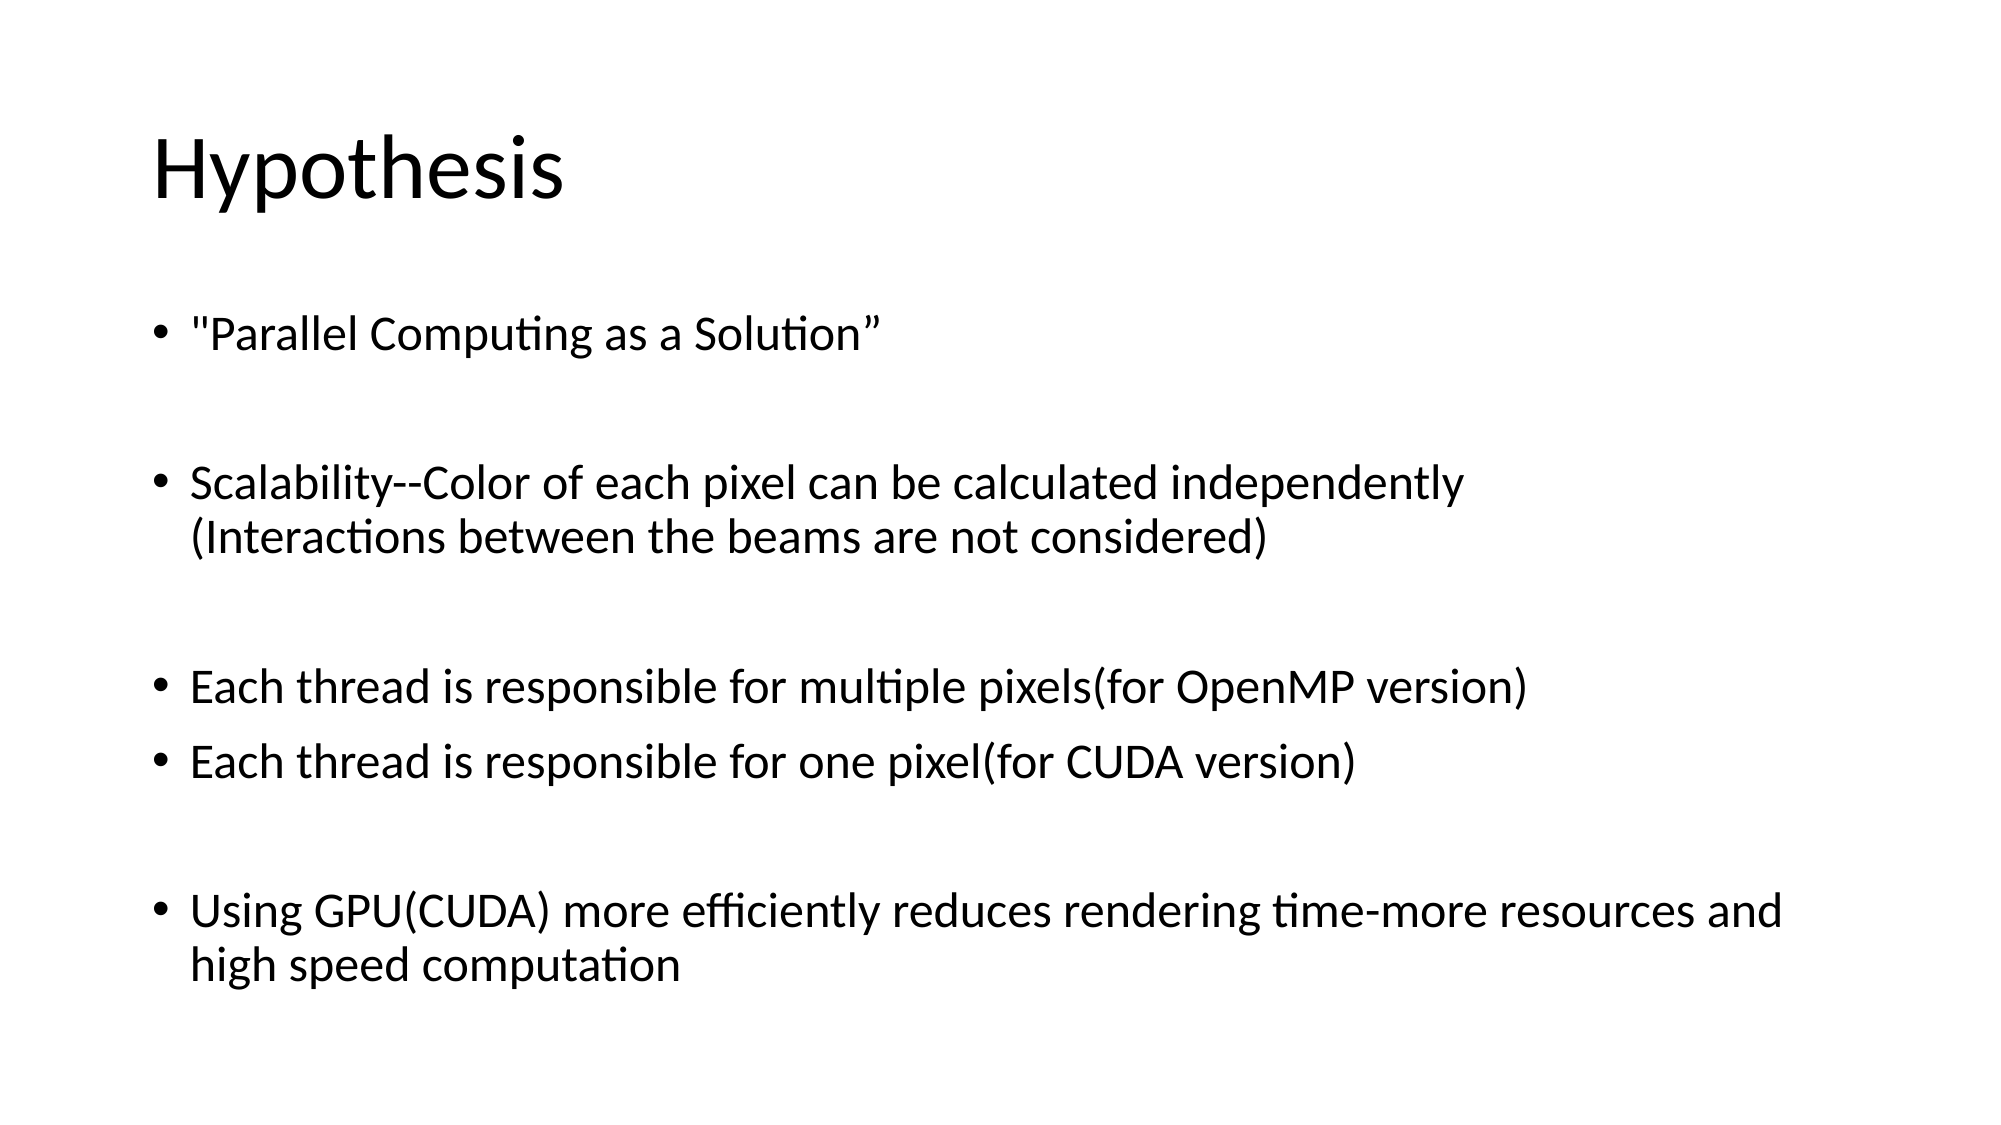

# Hypothesis
"Parallel Computing as a Solution”

Scalability--Color of each pixel can be calculated independently
(Interactions between the beams are not considered)

Each thread is responsible for multiple pixels(for OpenMP version)
Each thread is responsible for one pixel(for CUDA version)

Using GPU(CUDA) more efficiently reduces rendering time-more resources and high speed computation